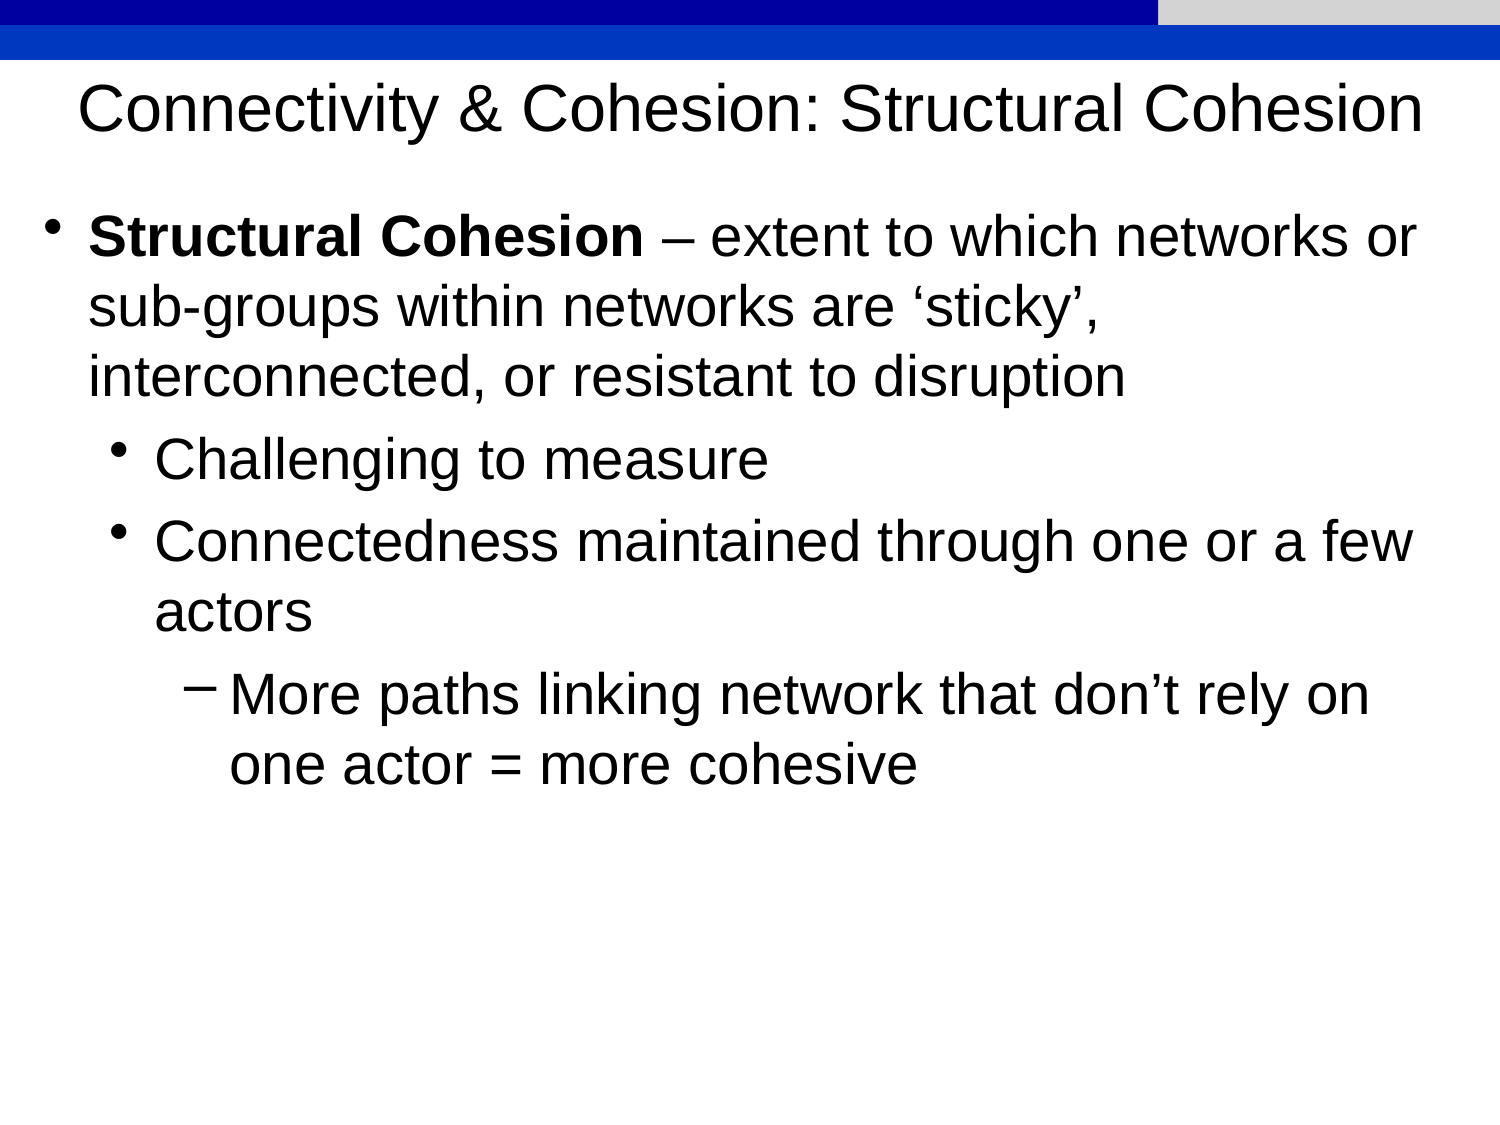

Connectivity & Cohesion: Structural Cohesion
Structural Cohesion – extent to which networks or sub-groups within networks are ‘sticky’, interconnected, or resistant to disruption
Challenging to measure
Connectedness maintained through one or a few actors
More paths linking network that don’t rely on one actor = more cohesive